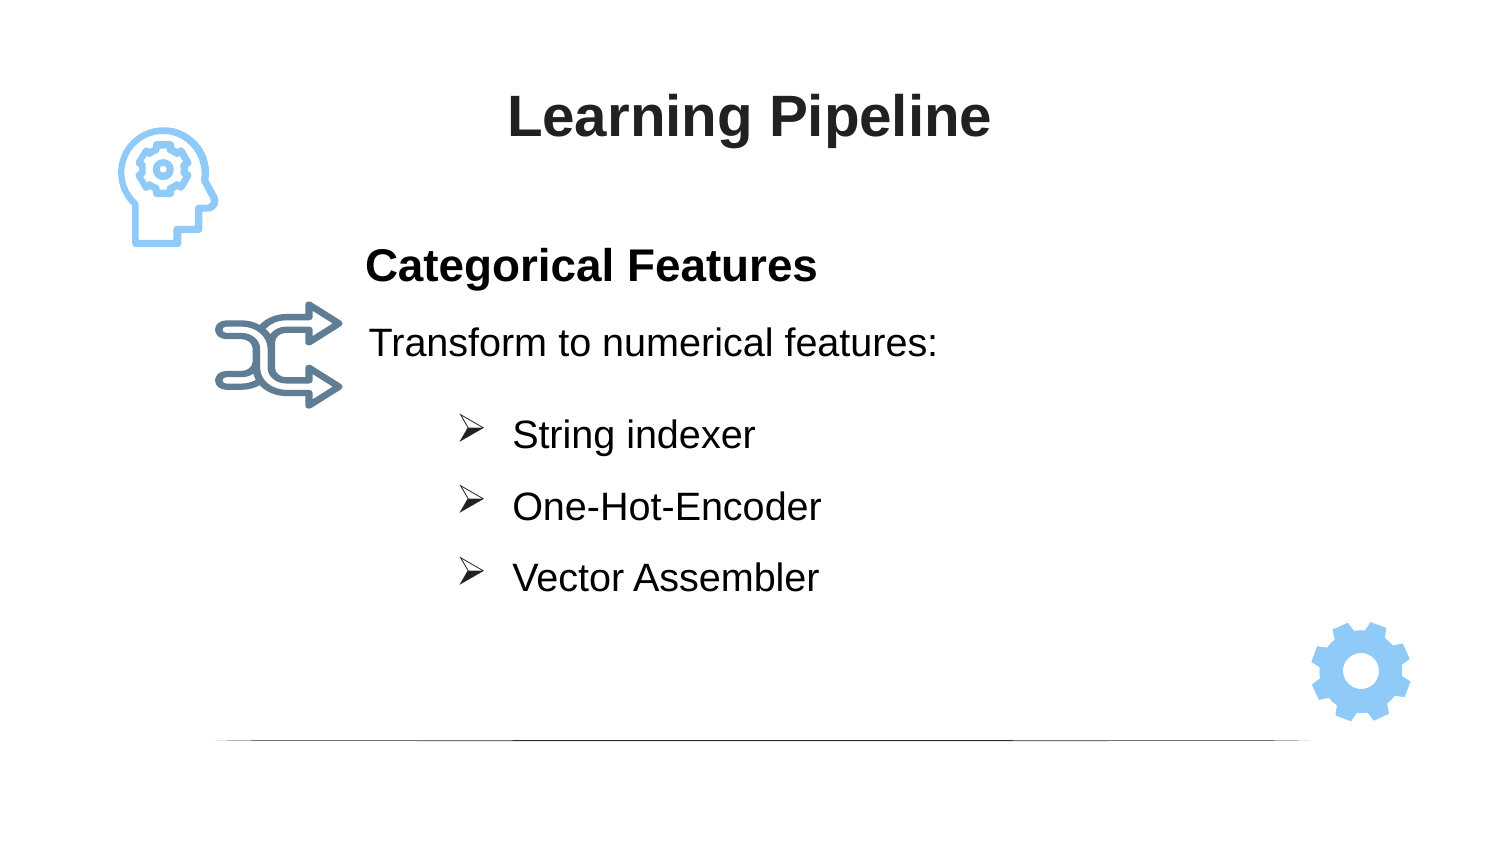

Learning Pipeline

Categorical Features
Transform to numerical features:

String indexer
One-Hot-Encoder
Vector Assembler